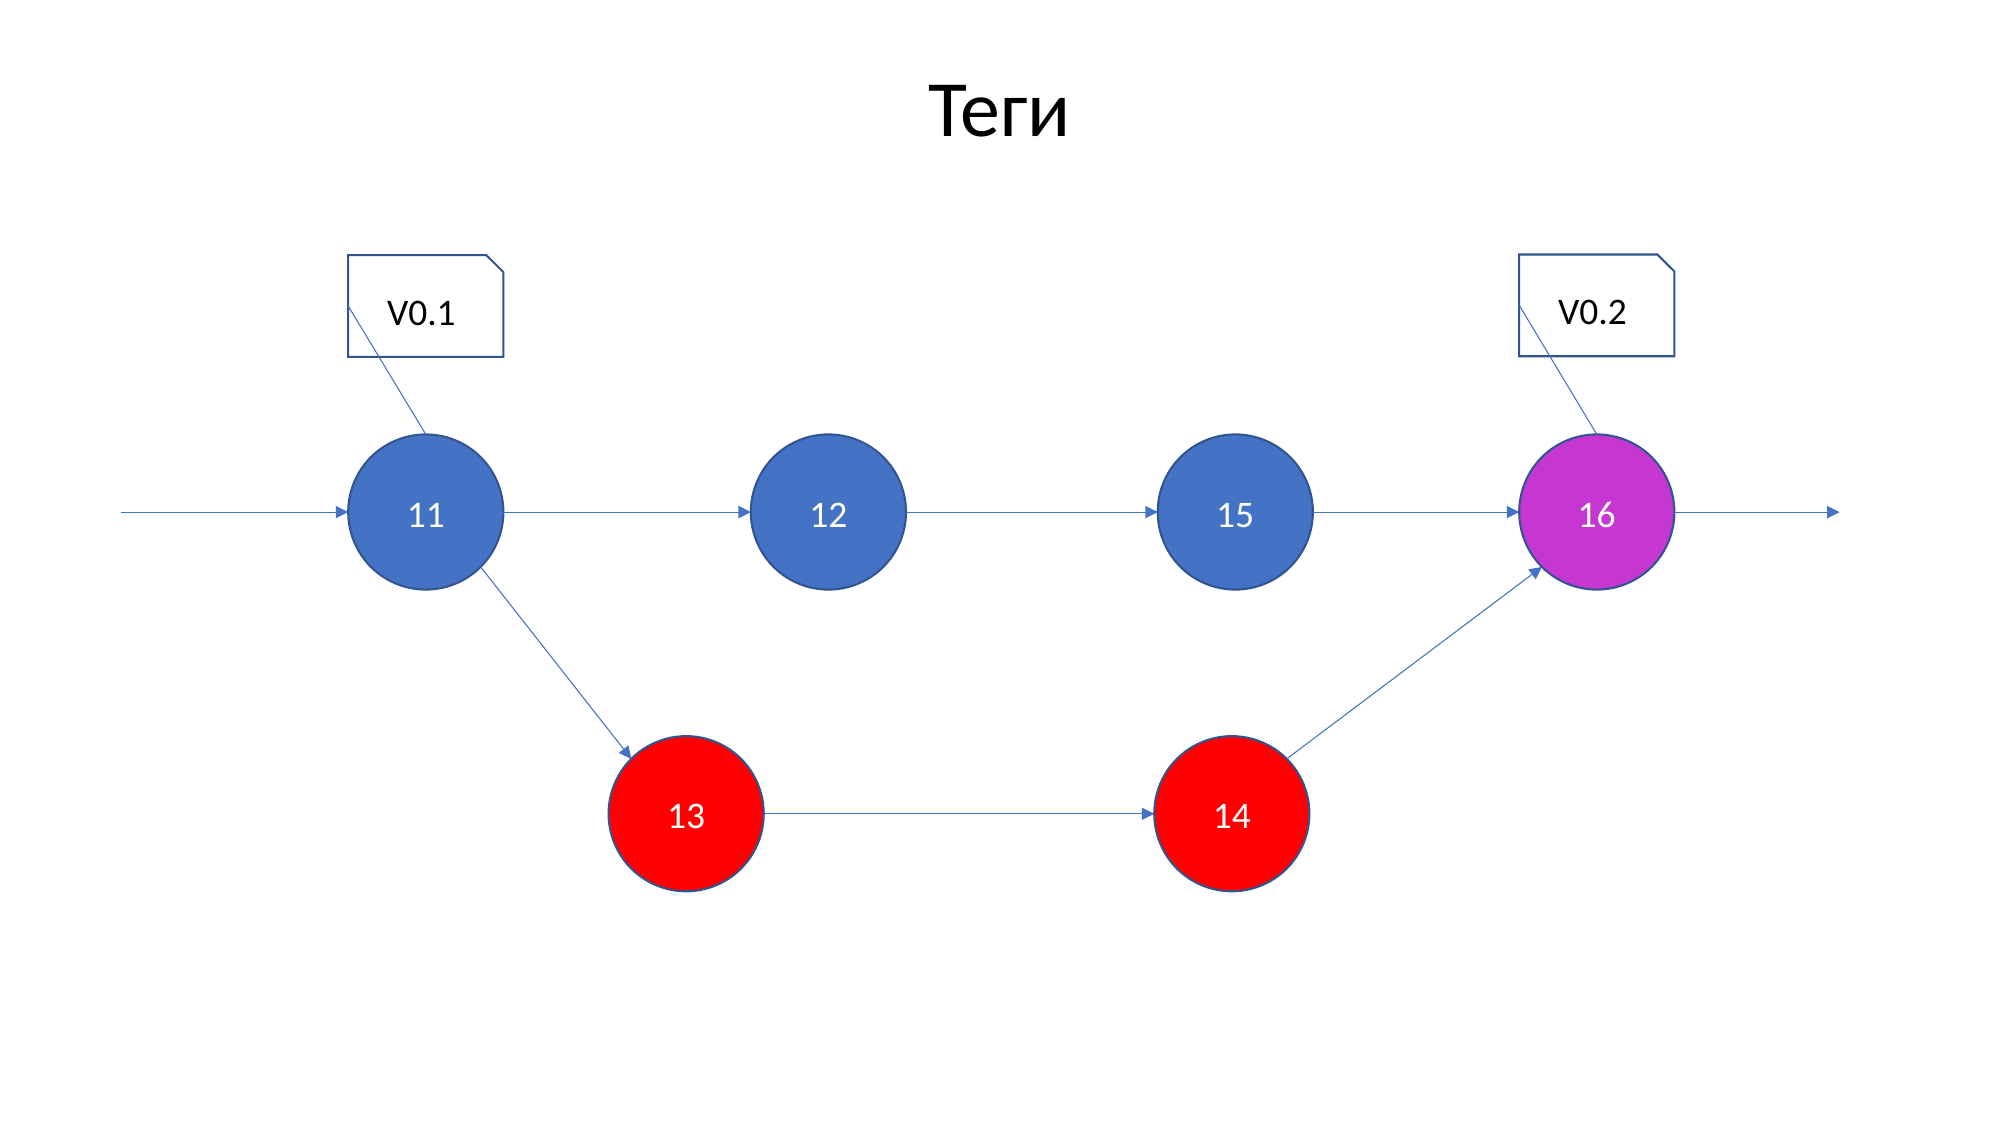

# Теги
V0.2
V0.1
16
12
15
11
14
13